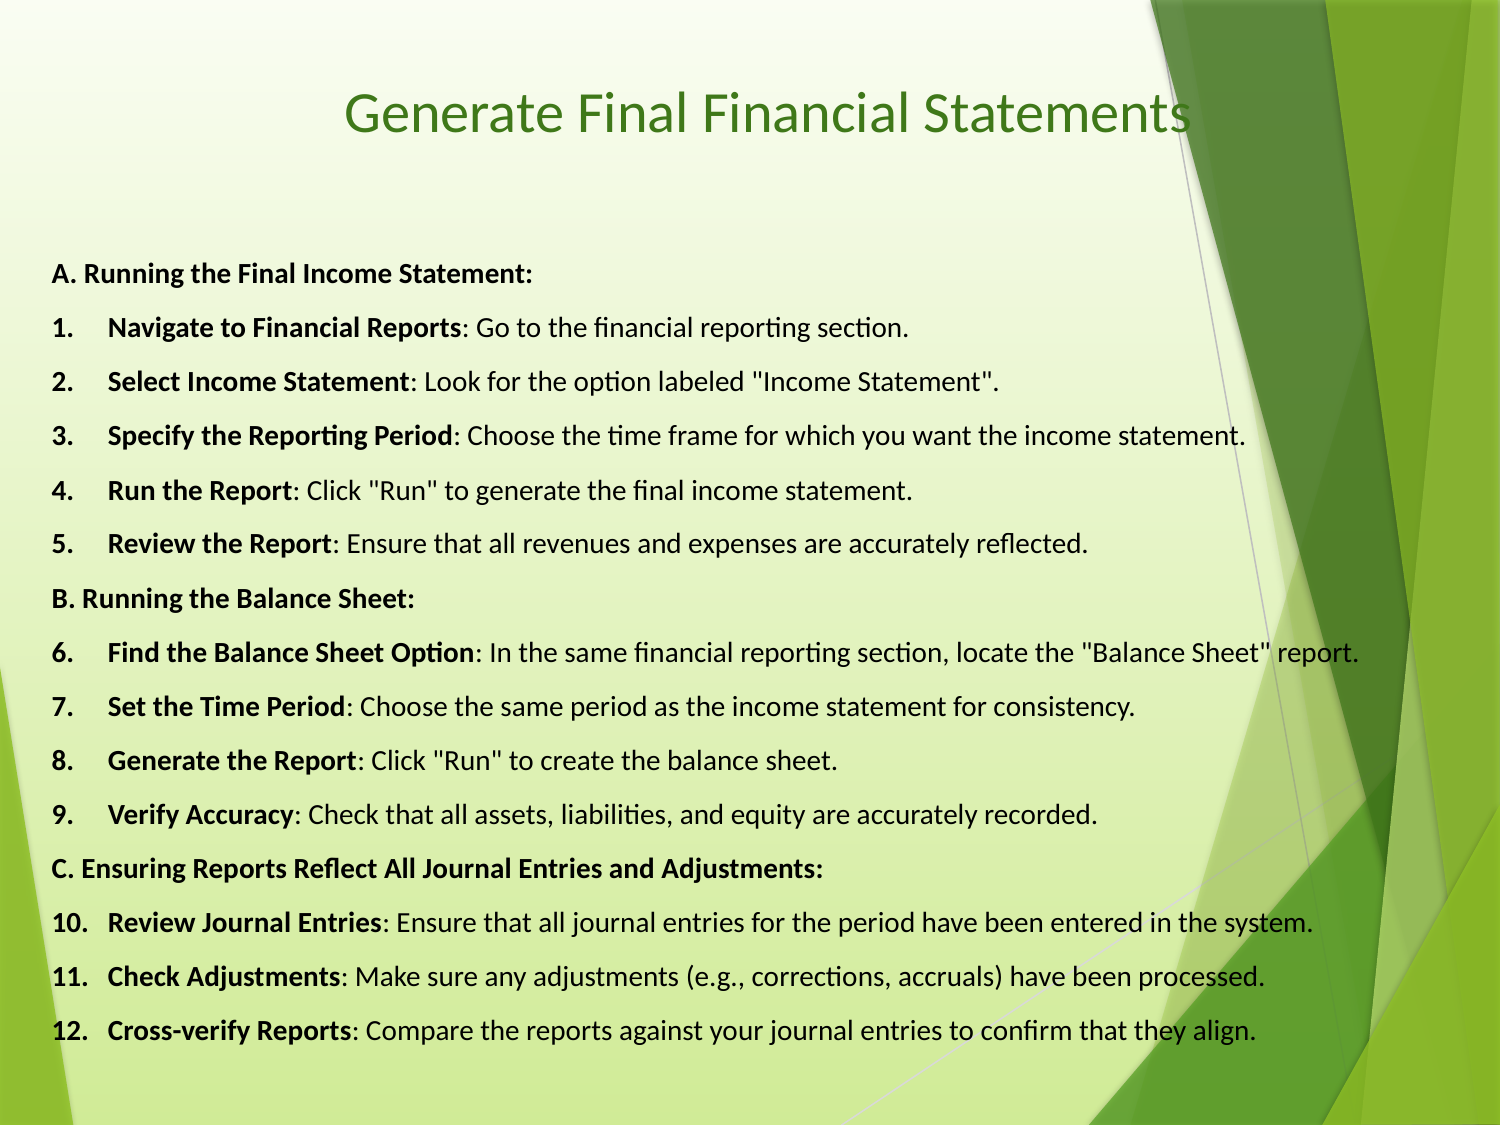

Generate Final Financial Statements

A. Running the Final Income Statement:
Navigate to Financial Reports: Go to the financial reporting section.
Select Income Statement: Look for the option labeled "Income Statement".
Specify the Reporting Period: Choose the time frame for which you want the income statement.
Run the Report: Click "Run" to generate the final income statement.
Review the Report: Ensure that all revenues and expenses are accurately reflected.
B. Running the Balance Sheet:
Find the Balance Sheet Option: In the same financial reporting section, locate the "Balance Sheet" report.
Set the Time Period: Choose the same period as the income statement for consistency.
Generate the Report: Click "Run" to create the balance sheet.
Verify Accuracy: Check that all assets, liabilities, and equity are accurately recorded.
C. Ensuring Reports Reflect All Journal Entries and Adjustments:
Review Journal Entries: Ensure that all journal entries for the period have been entered in the system.
Check Adjustments: Make sure any adjustments (e.g., corrections, accruals) have been processed.
Cross-verify Reports: Compare the reports against your journal entries to confirm that they align.